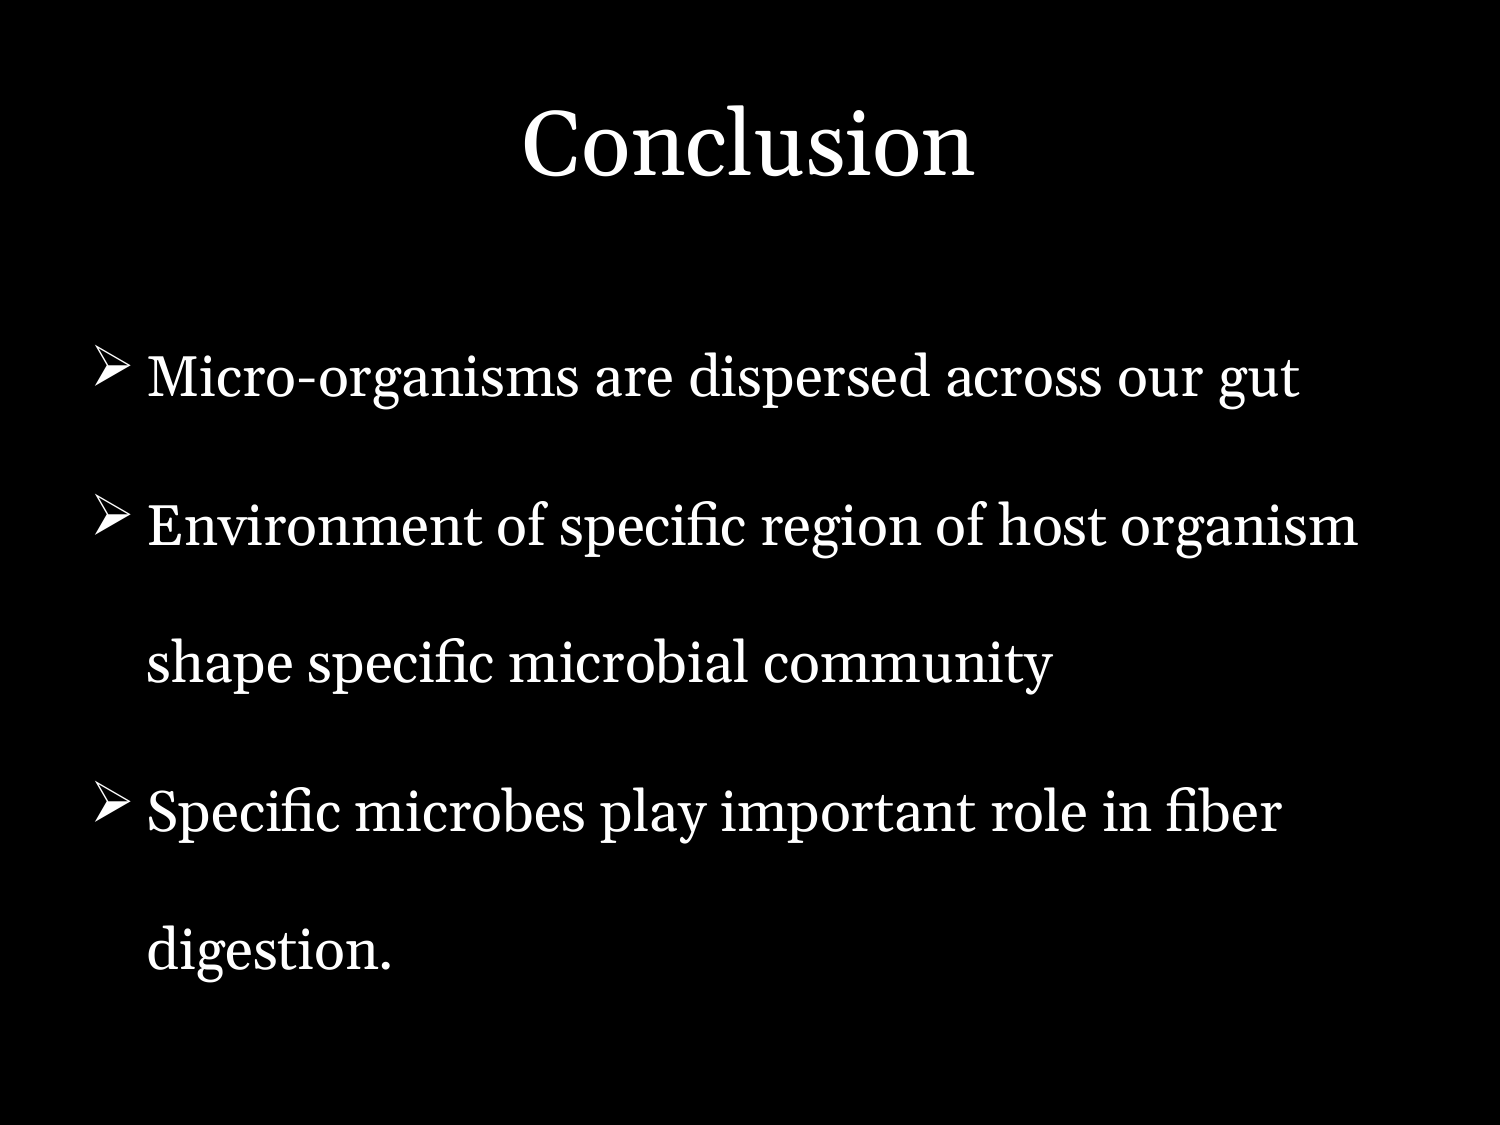

# Conclusion
Micro-organisms are dispersed across our gut
Environment of specific region of host organism shape specific microbial community
Specific microbes play important role in fiber digestion.